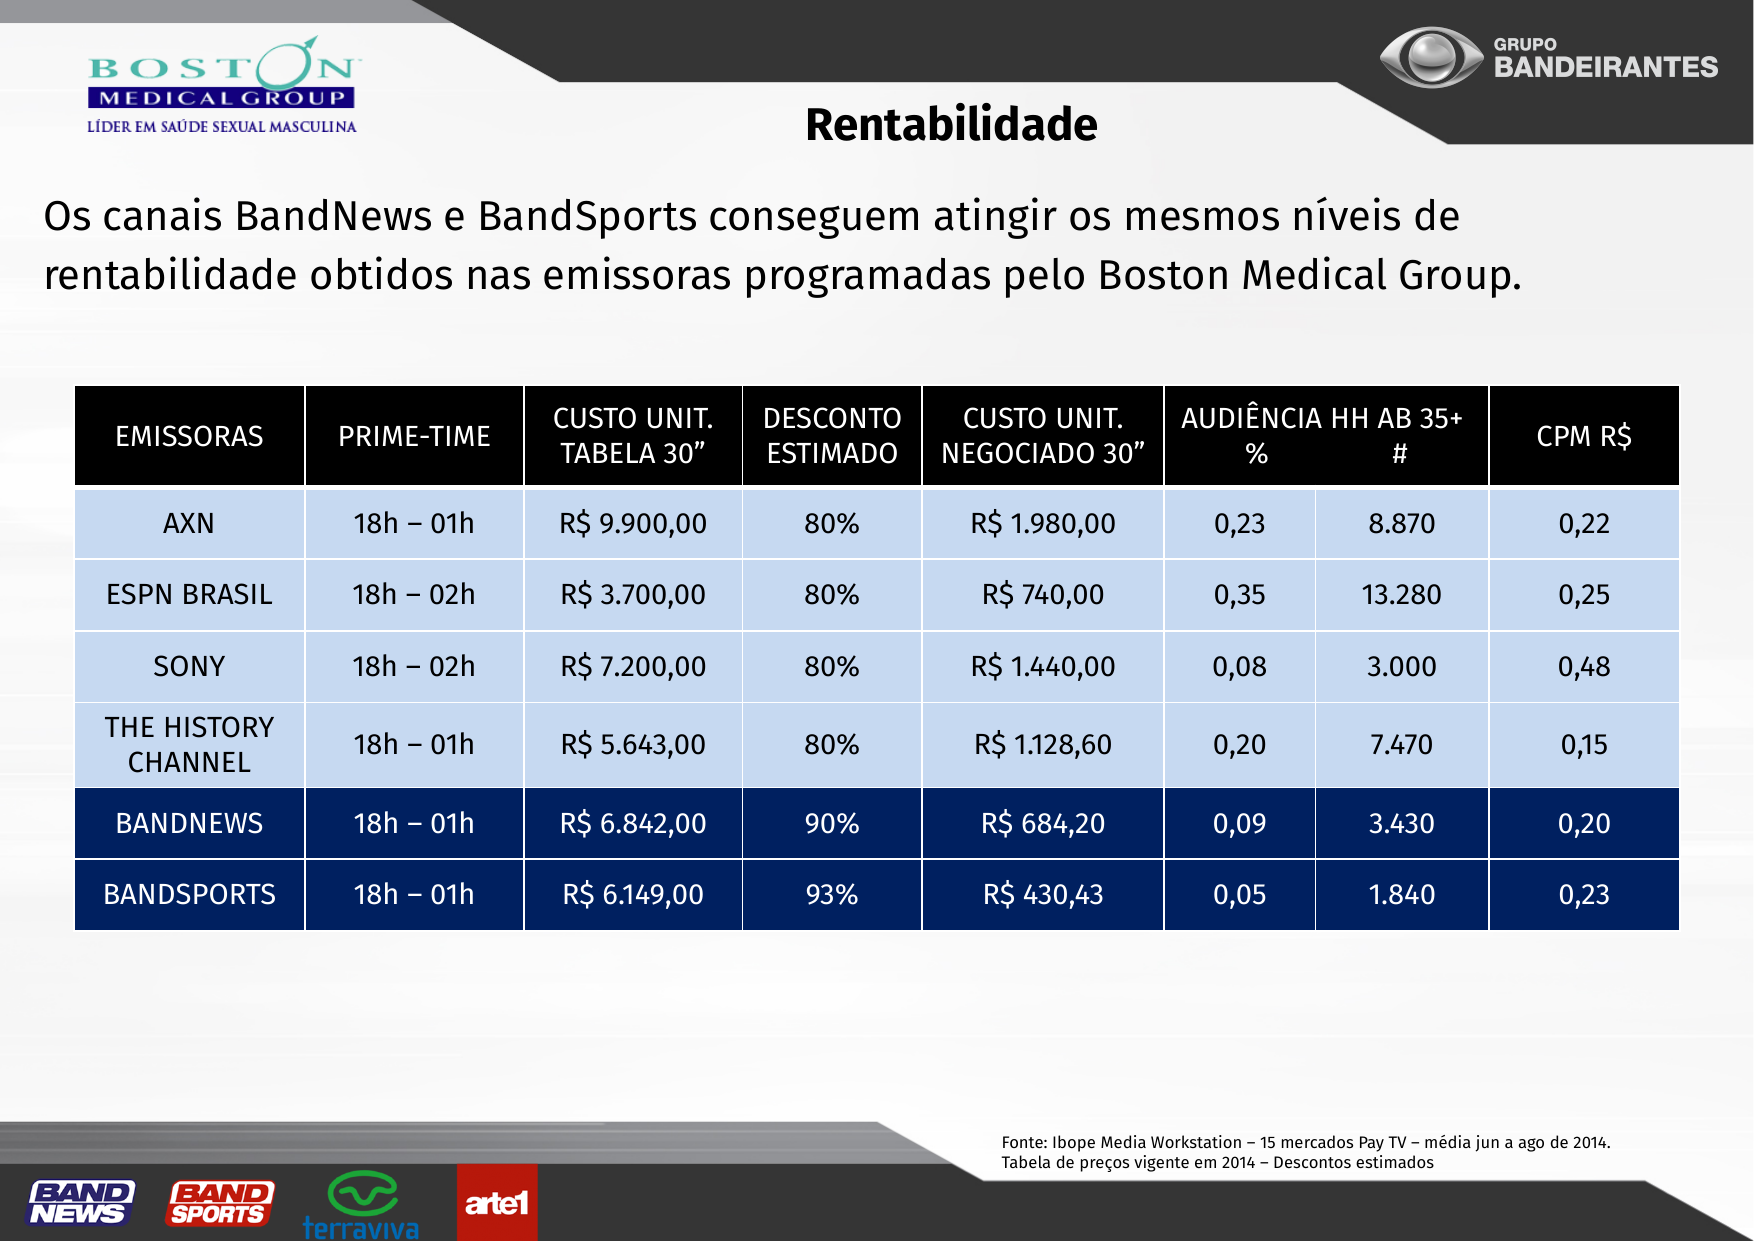

Rentabilidade
Os canais BandNews e BandSports conseguem atingir os mesmos níveis de rentabilidade obtidos nas emissoras programadas pelo Boston Medical Group.
| EMISSORAS | PRIME-TIME | CUSTO UNIT. TABELA 30” | DESCONTO ESTIMADO | CUSTO UNIT. NEGOCIADO 30” | AUDIÊNCIA HH AB 35+ % # |  | CPM R$ |
| --- | --- | --- | --- | --- | --- | --- | --- |
| AXN | 18h – 01h | R$ 9.900,00 | 80% | R$ 1.980,00 | 0,23 | 8.870 | 0,22 |
| ESPN BRASIL | 18h – 02h | R$ 3.700,00 | 80% | R$ 740,00 | 0,35 | 13.280 | 0,25 |
| SONY | 18h – 02h | R$ 7.200,00 | 80% | R$ 1.440,00 | 0,08 | 3.000 | 0,48 |
| THE HISTORY CHANNEL | 18h – 01h | R$ 5.643,00 | 80% | R$ 1.128,60 | 0,20 | 7.470 | 0,15 |
| BANDNEWS | 18h – 01h | R$ 6.842,00 | 90% | R$ 684,20 | 0,09 | 3.430 | 0,20 |
| BANDSPORTS | 18h – 01h | R$ 6.149,00 | 93% | R$ 430,43 | 0,05 | 1.840 | 0,23 |
Fonte: Ibope Media Workstation – 15 mercados Pay TV – média jun a ago de 2014.
Tabela de preços vigente em 2014 – Descontos estimados